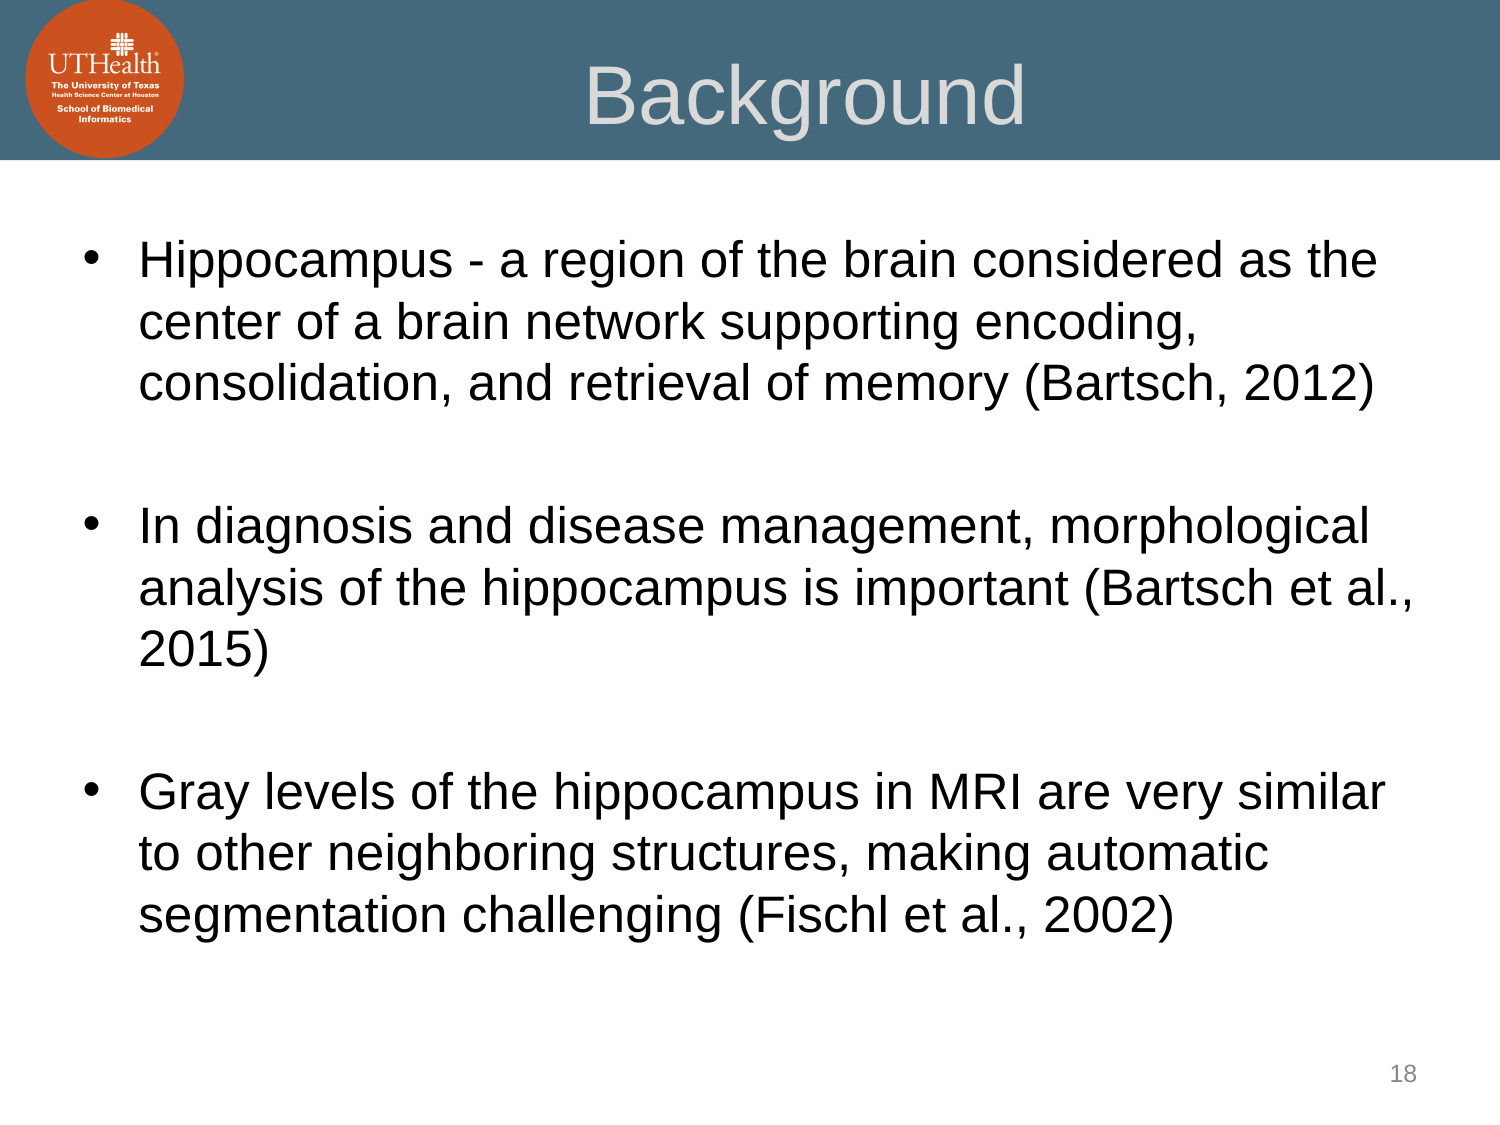

# Background
Hippocampus - a region of the brain considered as the center of a brain network supporting encoding, consolidation, and retrieval of memory (Bartsch, 2012)

In diagnosis and disease management, morphological analysis of the hippocampus is important (Bartsch et al., 2015)

Gray levels of the hippocampus in MRI are very similar to other neighboring structures, making automatic segmentation challenging (Fischl et al., 2002)

18